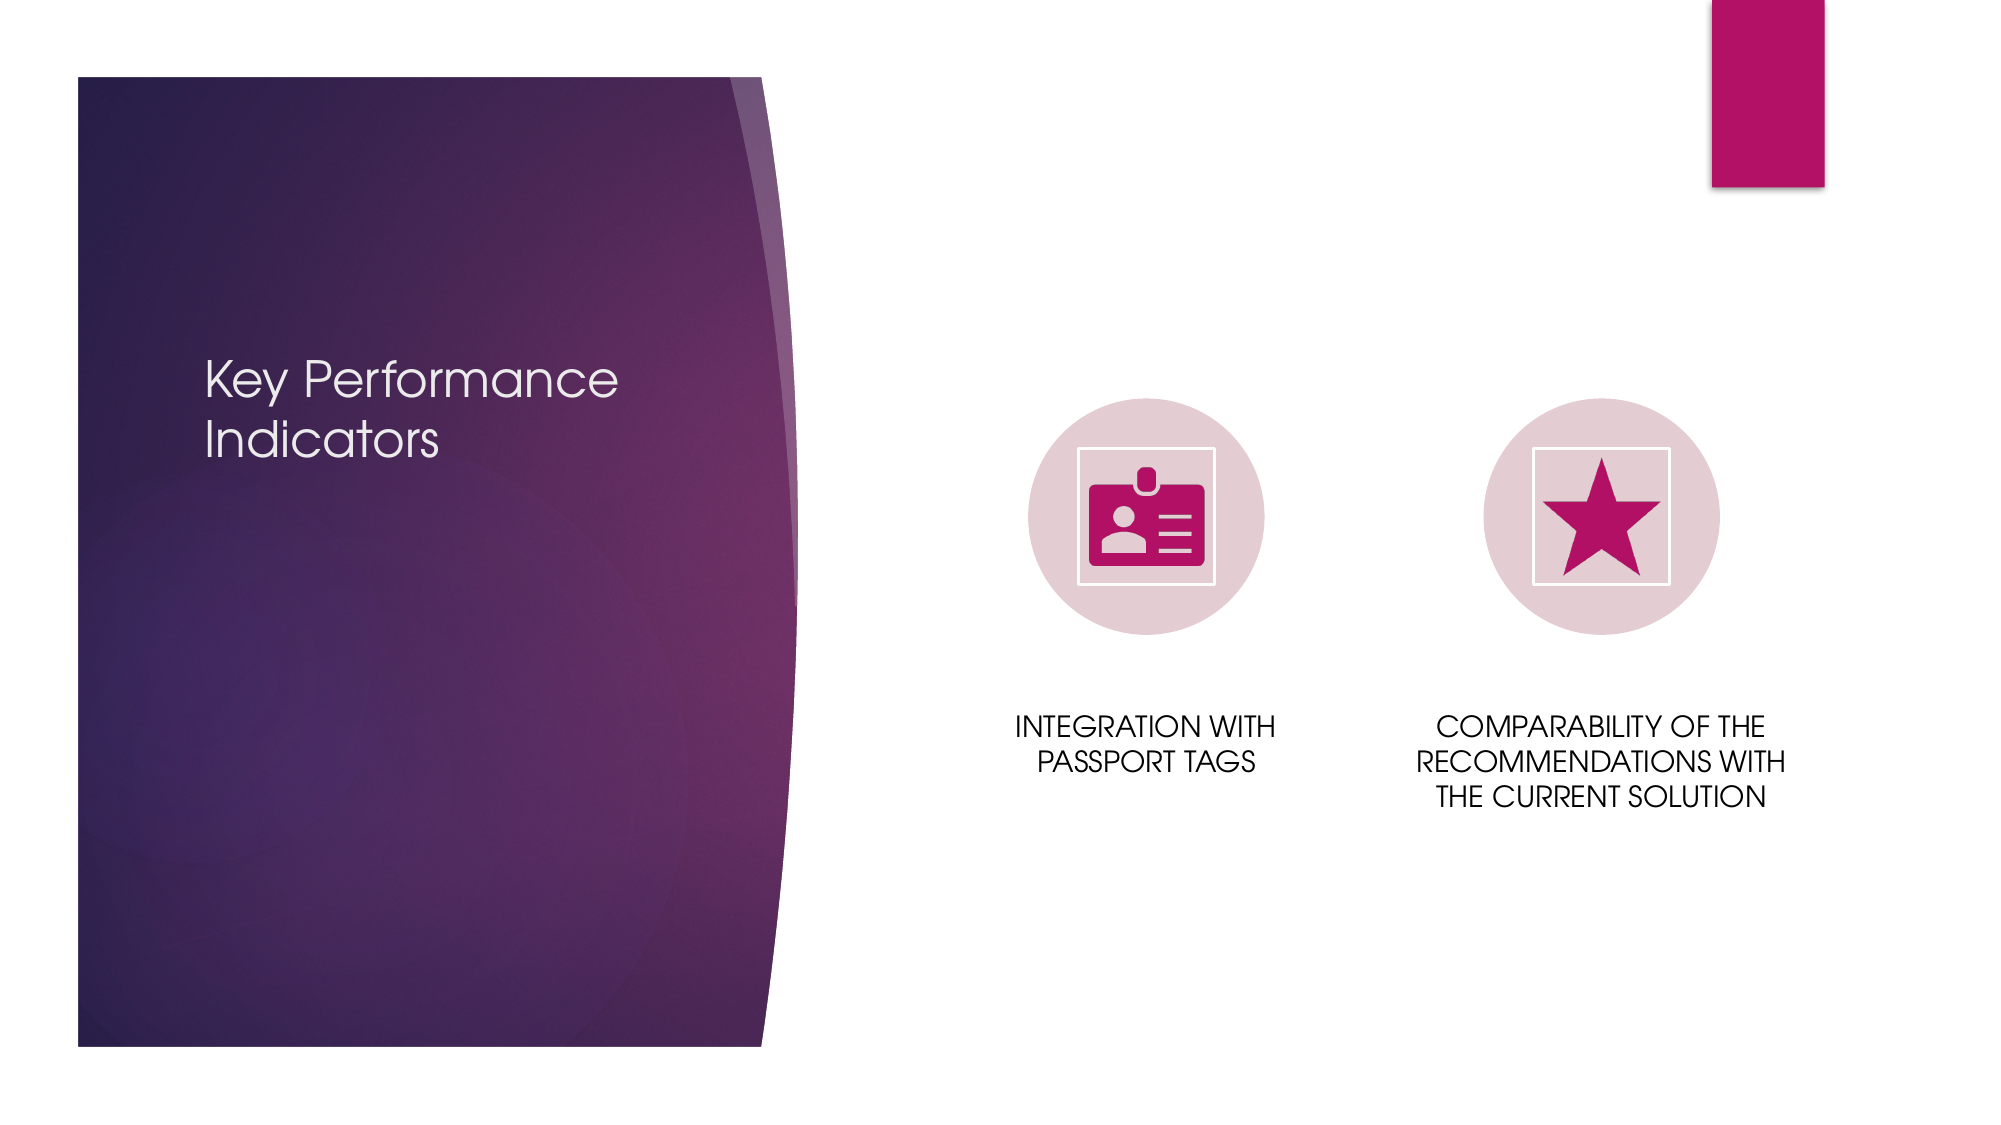

# Key Performance Indicators
Integration with Passport Tags
Comparability of the recommendations with the current solution